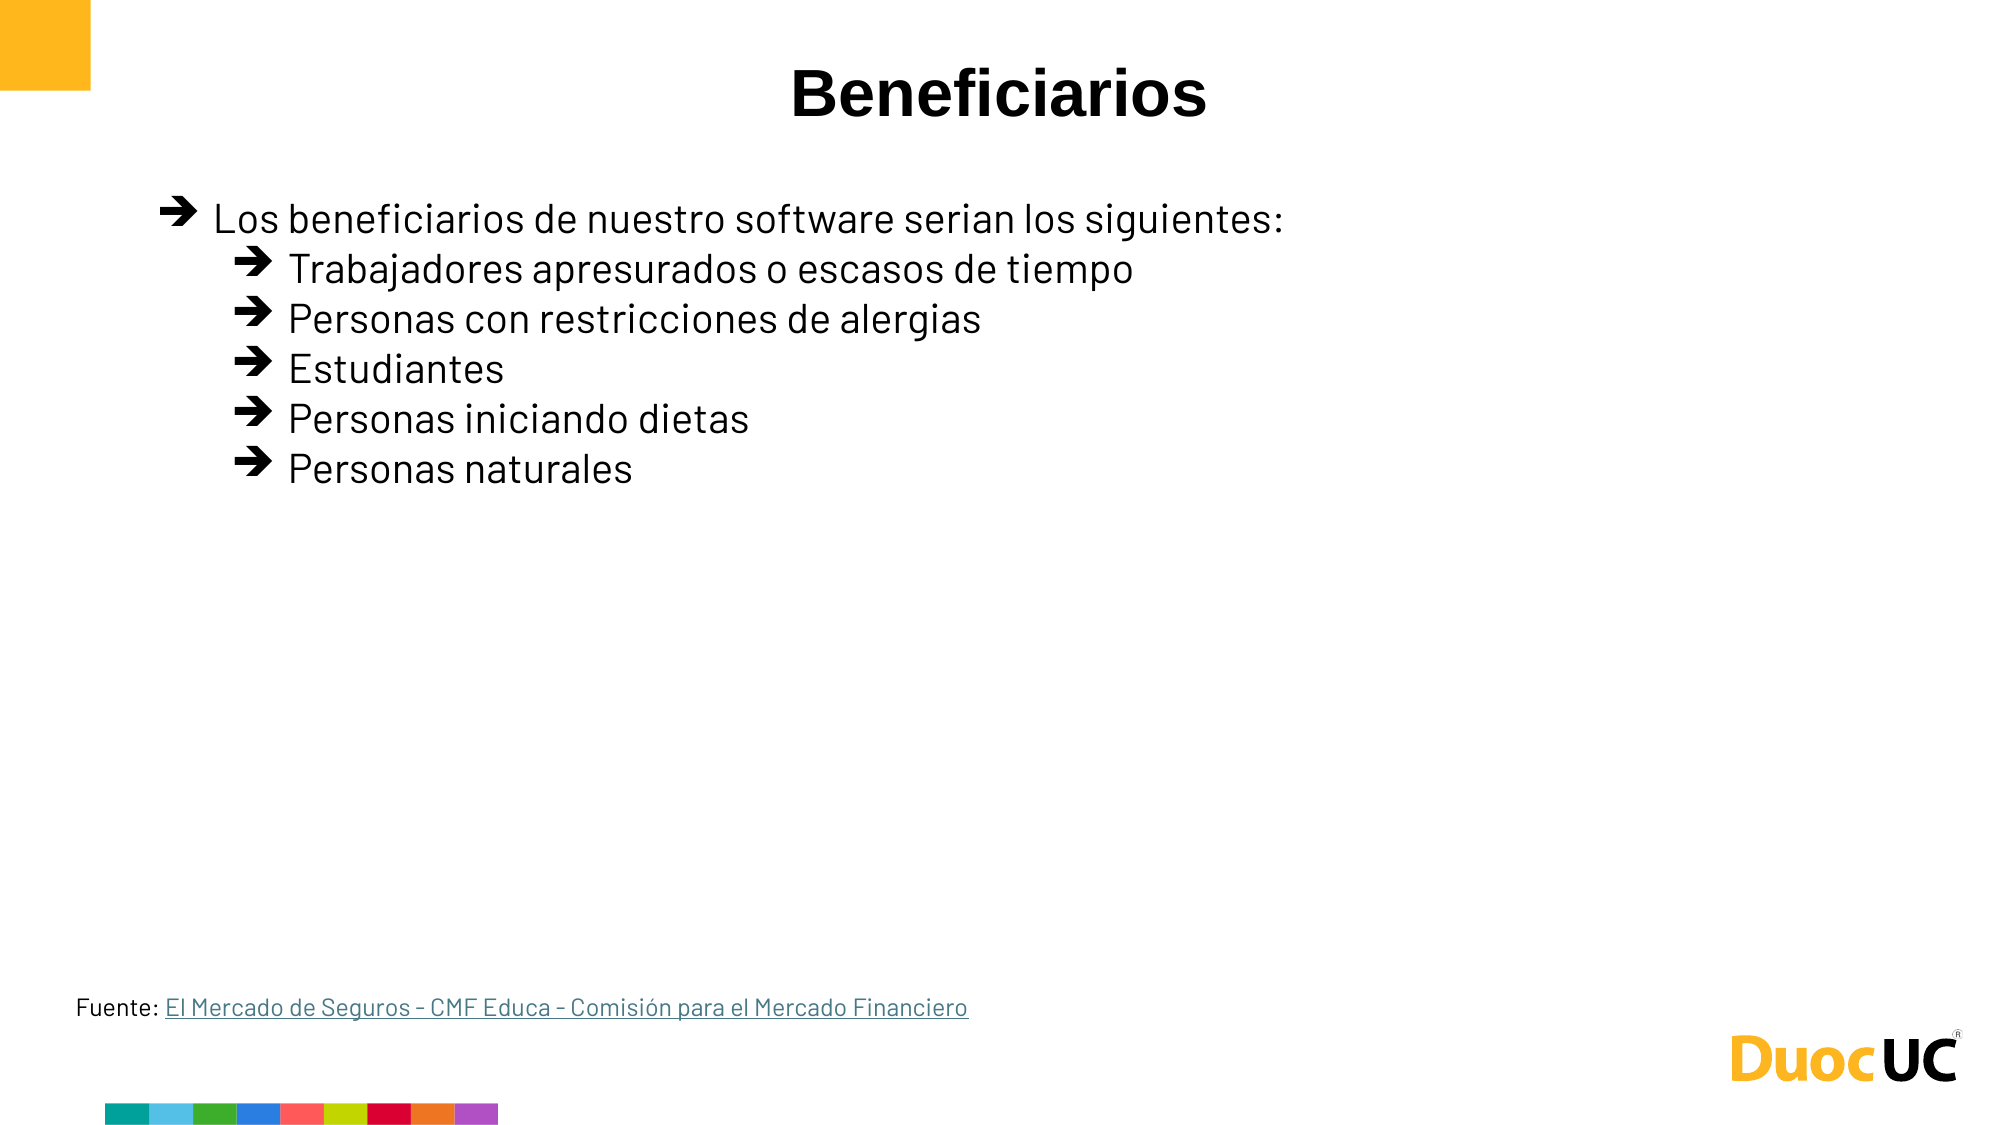

Beneficiarios
Los beneficiarios de nuestro software serian los siguientes:
Trabajadores apresurados o escasos de tiempo
Personas con restricciones de alergias
Estudiantes
Personas iniciando dietas
Personas naturales
Fuente: El Mercado de Seguros - CMF Educa - Comisión para el Mercado Financiero